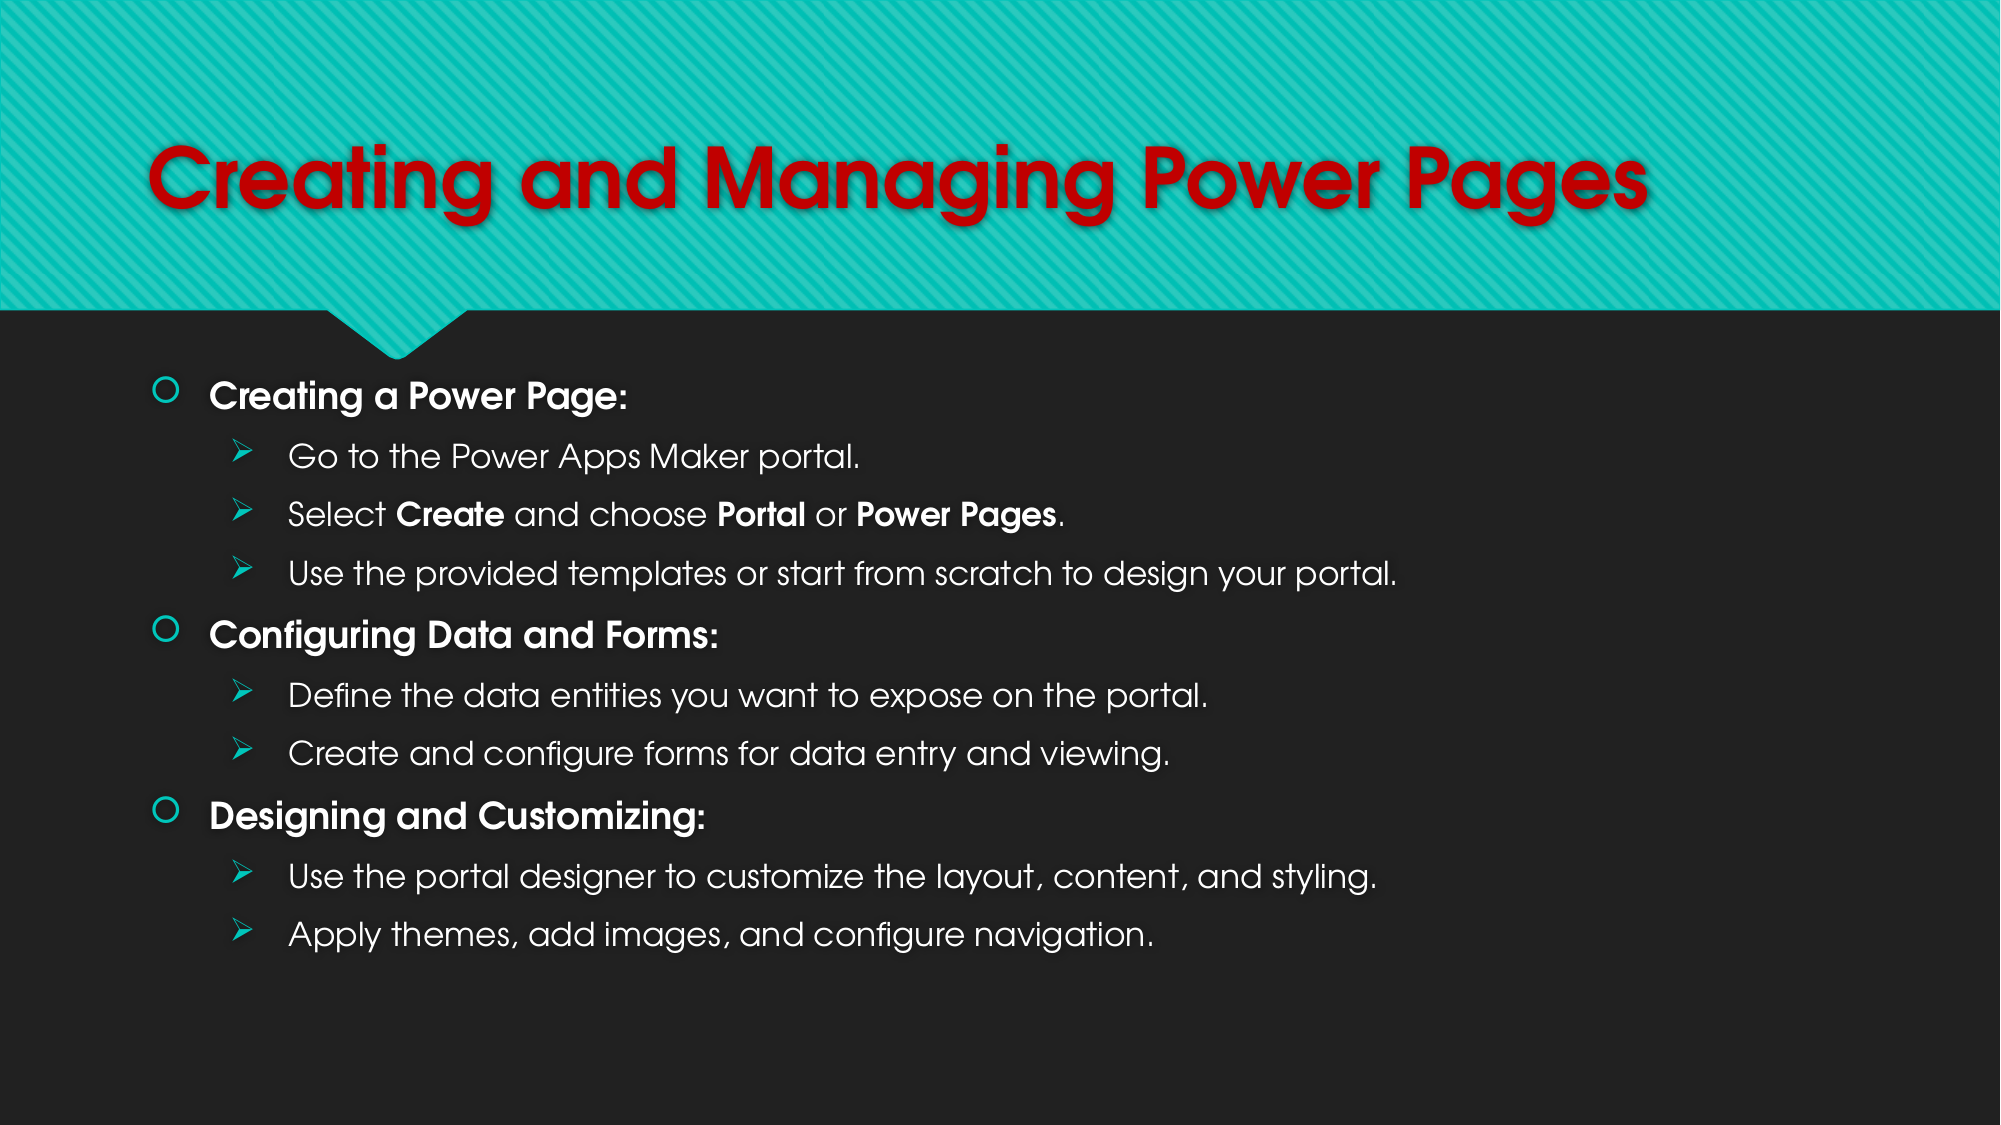

# Creating and Managing Power Pages
Creating a Power Page:
 Go to the Power Apps Maker portal.
 Select Create and choose Portal or Power Pages.
 Use the provided templates or start from scratch to design your portal.
Configuring Data and Forms:
 Define the data entities you want to expose on the portal.
 Create and configure forms for data entry and viewing.
Designing and Customizing:
 Use the portal designer to customize the layout, content, and styling.
 Apply themes, add images, and configure navigation.